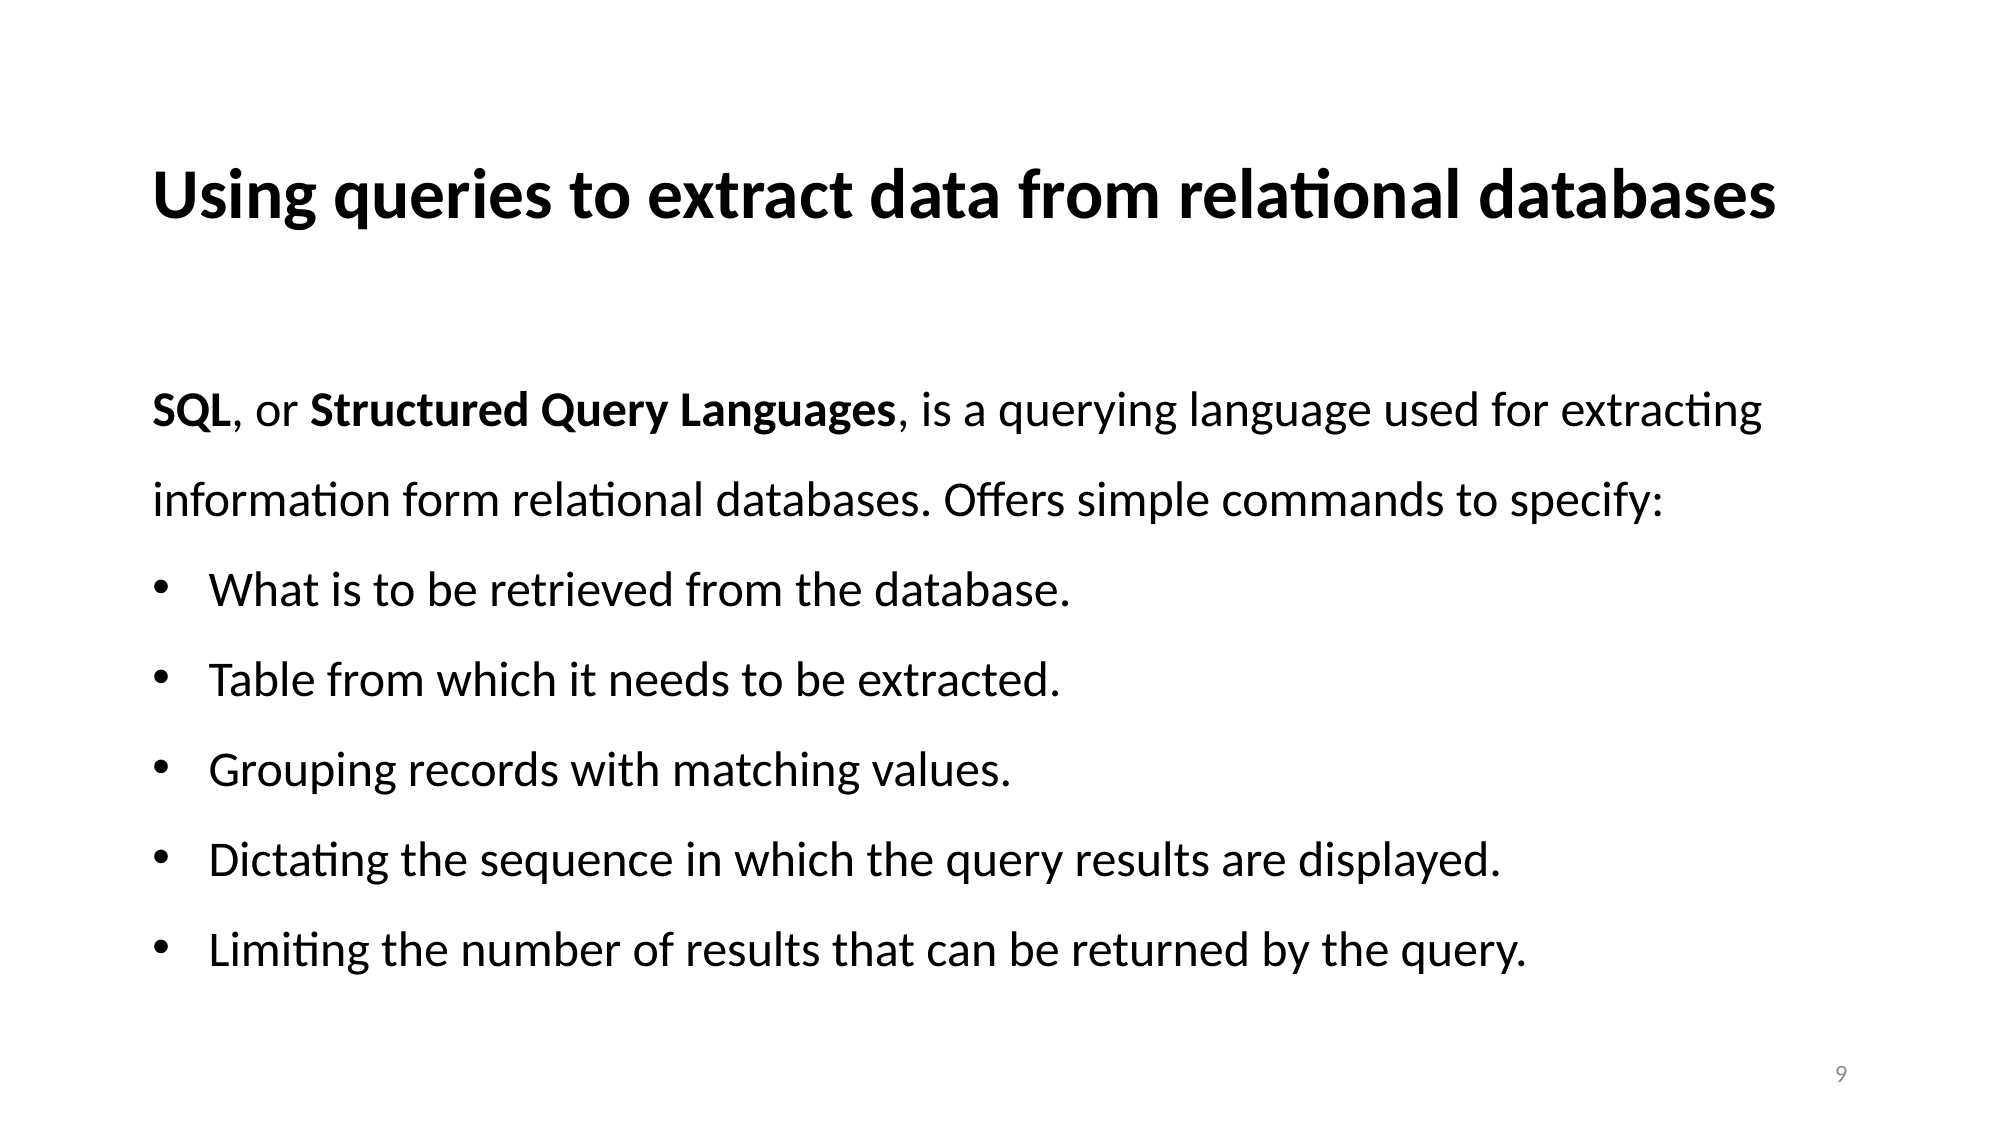

# Using queries to extract data from relational databases
SQL, or Structured Query Languages, is a querying language used for extracting information form relational databases. Offers simple commands to specify:
What is to be retrieved from the database.
Table from which it needs to be extracted.
Grouping records with matching values.
Dictating the sequence in which the query results are displayed.
Limiting the number of results that can be returned by the query.

9